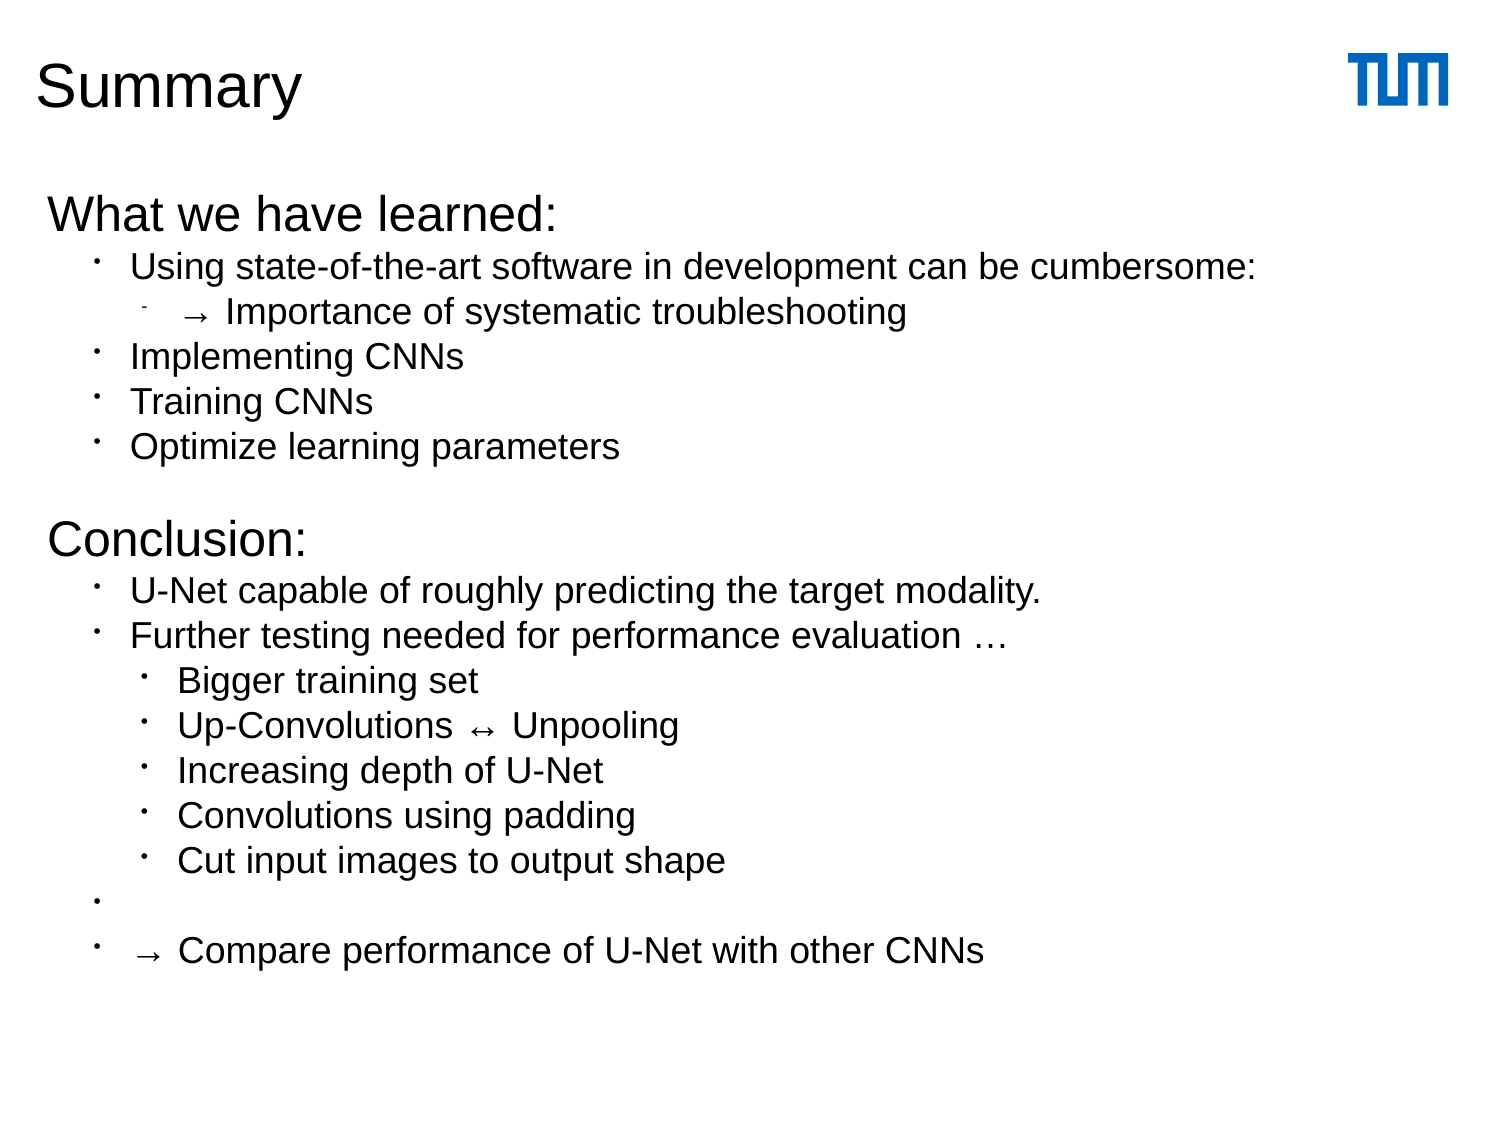

Summary

What we have learned:
Using state-of-the-art software in development can be cumbersome:
→ Importance of systematic troubleshooting
Implementing CNNs
Training CNNs
Optimize learning parameters

Conclusion:
U-Net capable of roughly predicting the target modality.
Further testing needed for performance evaluation …
Bigger training set
Up-Convolutions ↔ Unpooling
Increasing depth of U-Net
Convolutions using padding
Cut input images to output shape

→ Compare performance of U-Net with other CNNs